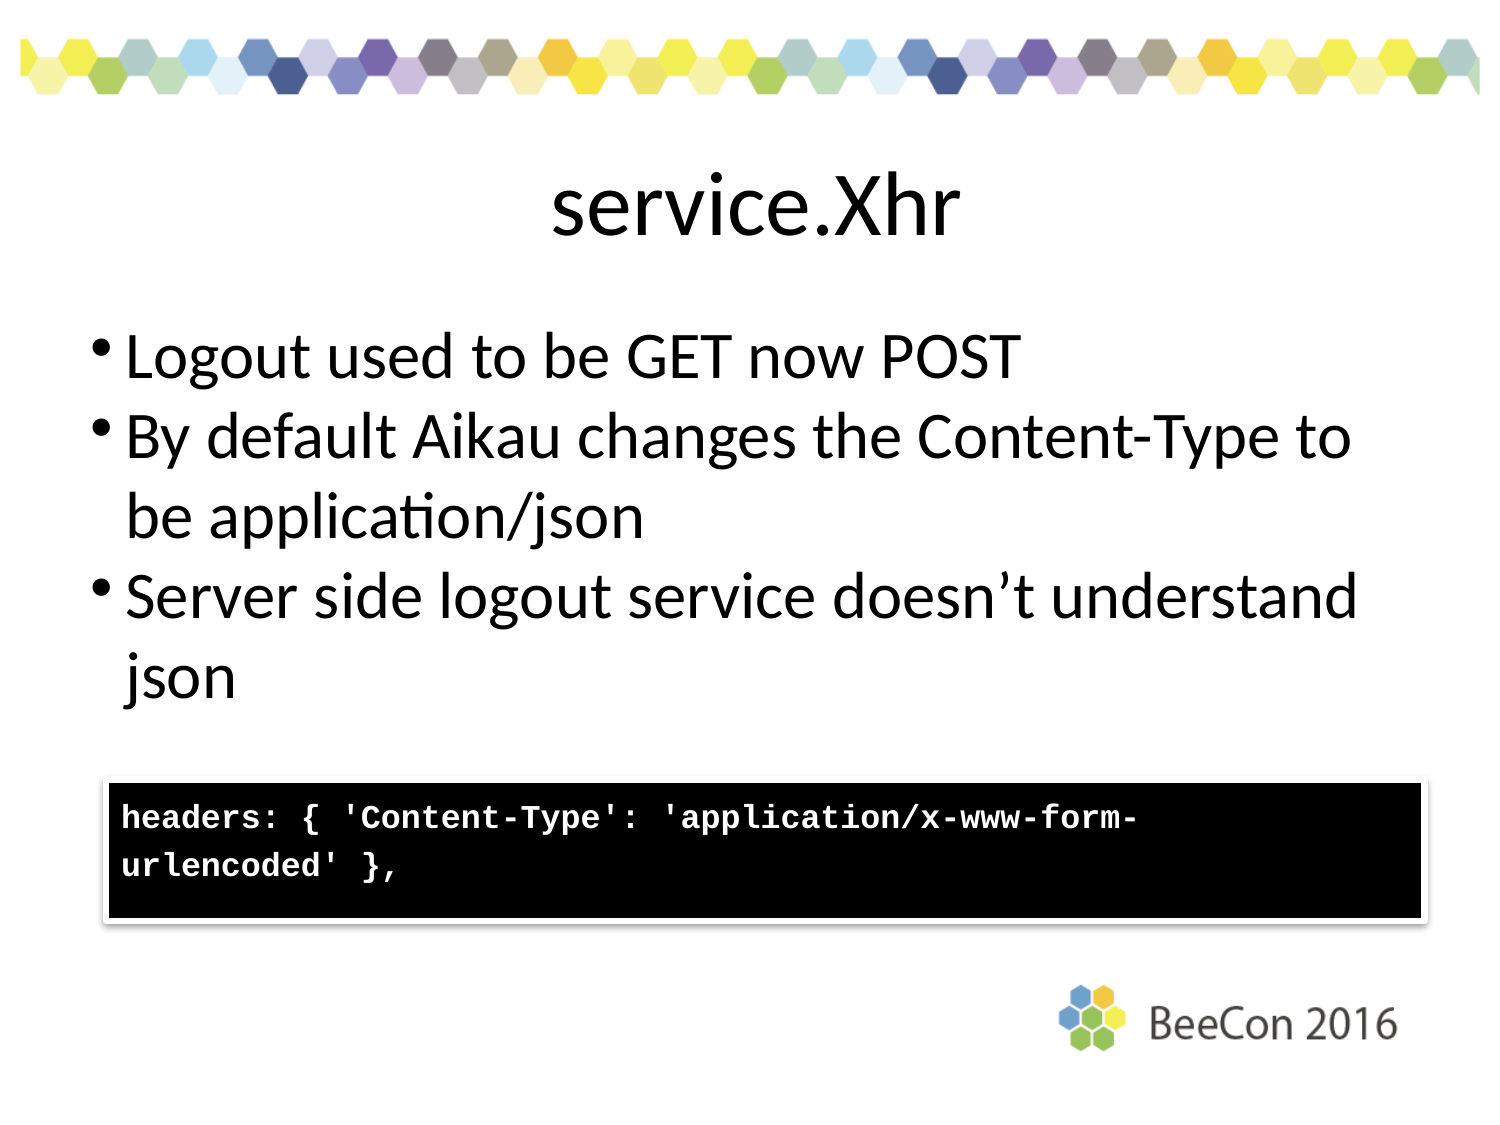

service.Xhr
Logout used to be GET now POST
By default Aikau changes the Content-Type to be application/json
Server side logout service doesn’t understand json
headers: { 'Content-Type': 'application/x-www-form-urlencoded' },